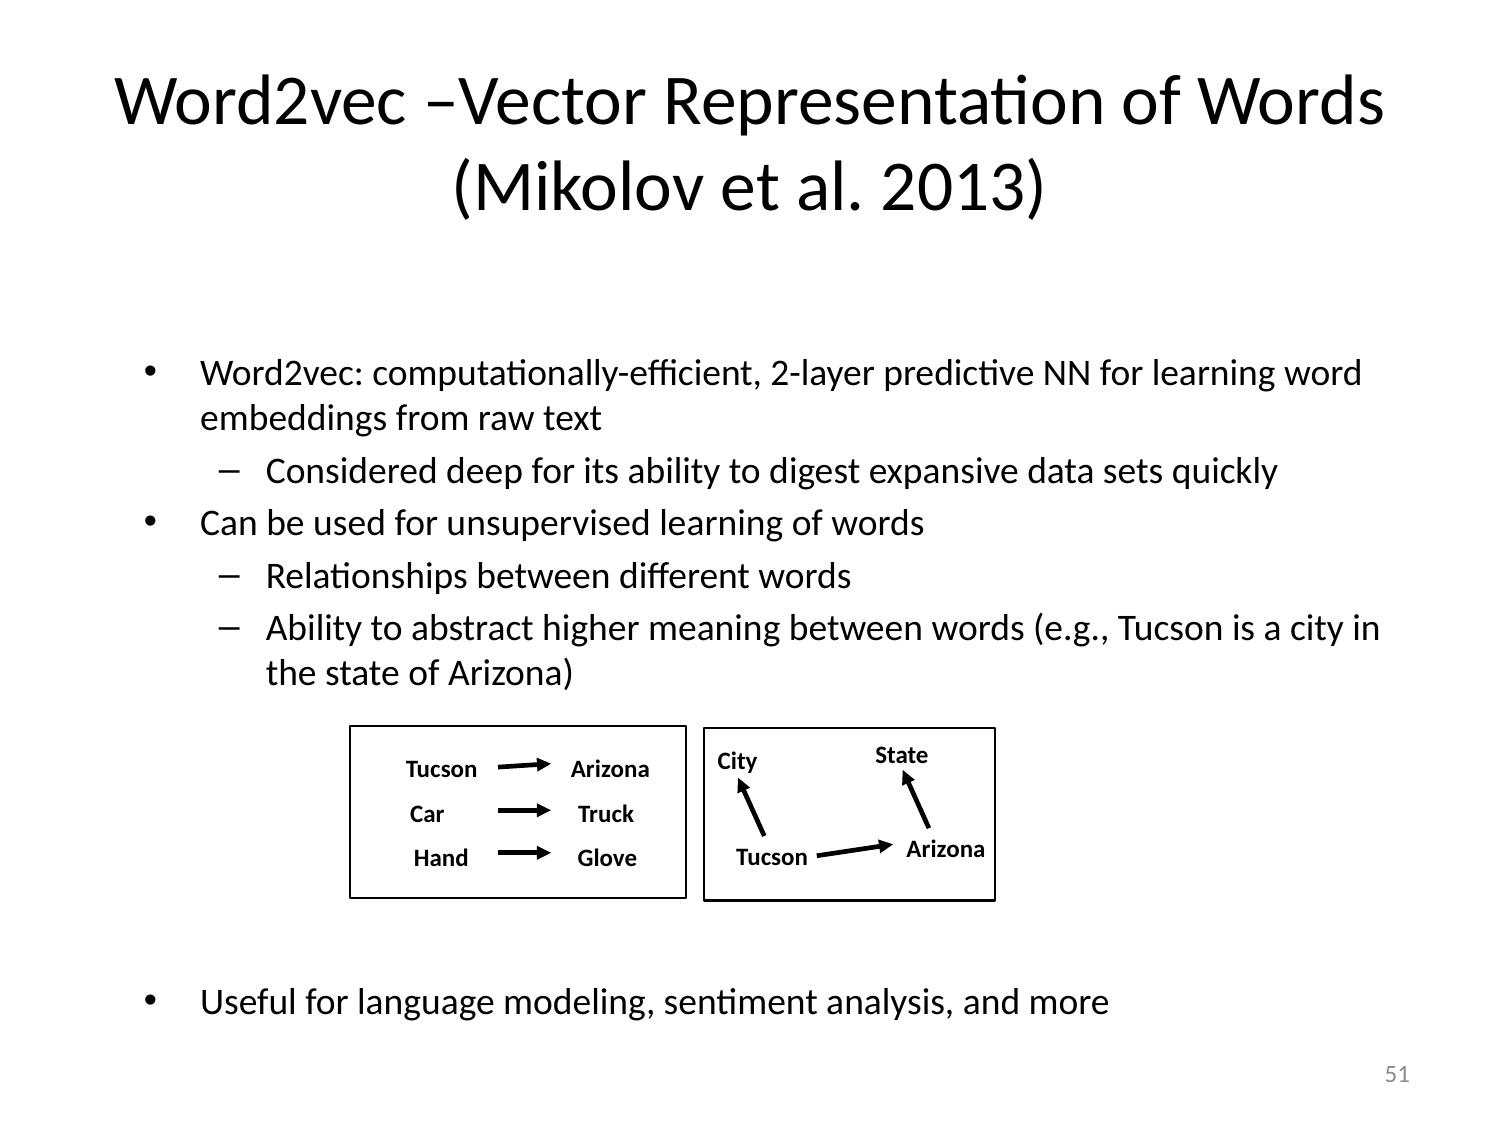

# Word2vec –Vector Representation of Words (Mikolov et al. 2013)
Word2vec: computationally-efficient, 2-layer predictive NN for learning word embeddings from raw text
Considered deep for its ability to digest expansive data sets quickly
Can be used for unsupervised learning of words
Relationships between different words
Ability to abstract higher meaning between words (e.g., Tucson is a city in the state of Arizona)

Useful for language modeling, sentiment analysis, and more

State
City
Tucson
Arizona
Car
Truck
Arizona
Tucson
Hand
Glove
51